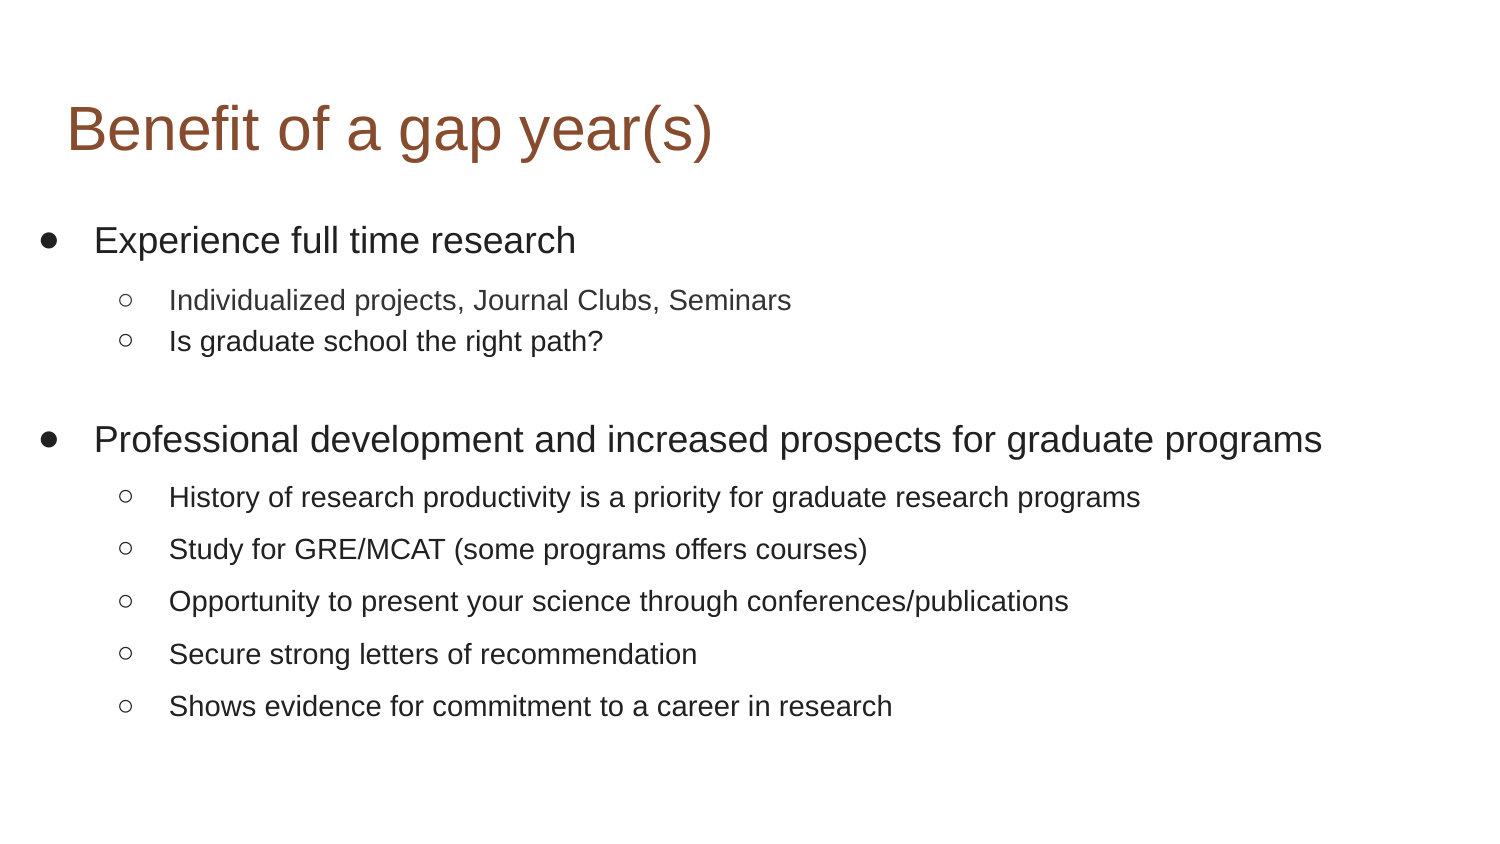

# Benefit of a gap year(s)
Experience full time research
Individualized projects, Journal Clubs, Seminars
Is graduate school the right path?

Professional development and increased prospects for graduate programs
History of research productivity is a priority for graduate research programs
Study for GRE/MCAT (some programs offers courses)
Opportunity to present your science through conferences/publications
Secure strong letters of recommendation
Shows evidence for commitment to a career in research